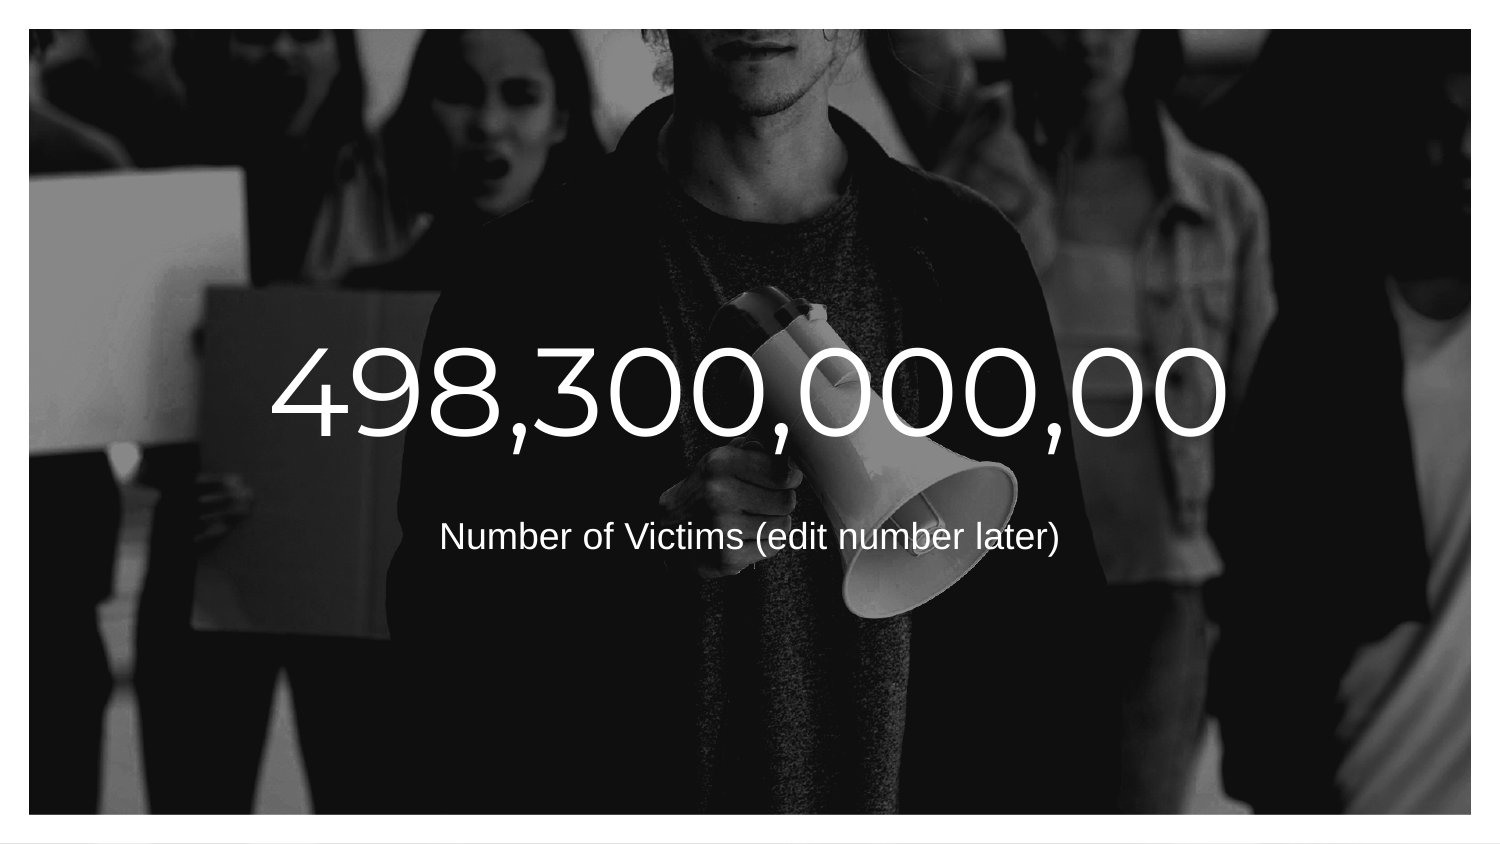

# 498,300,000,00
Number of Victims (edit number later)